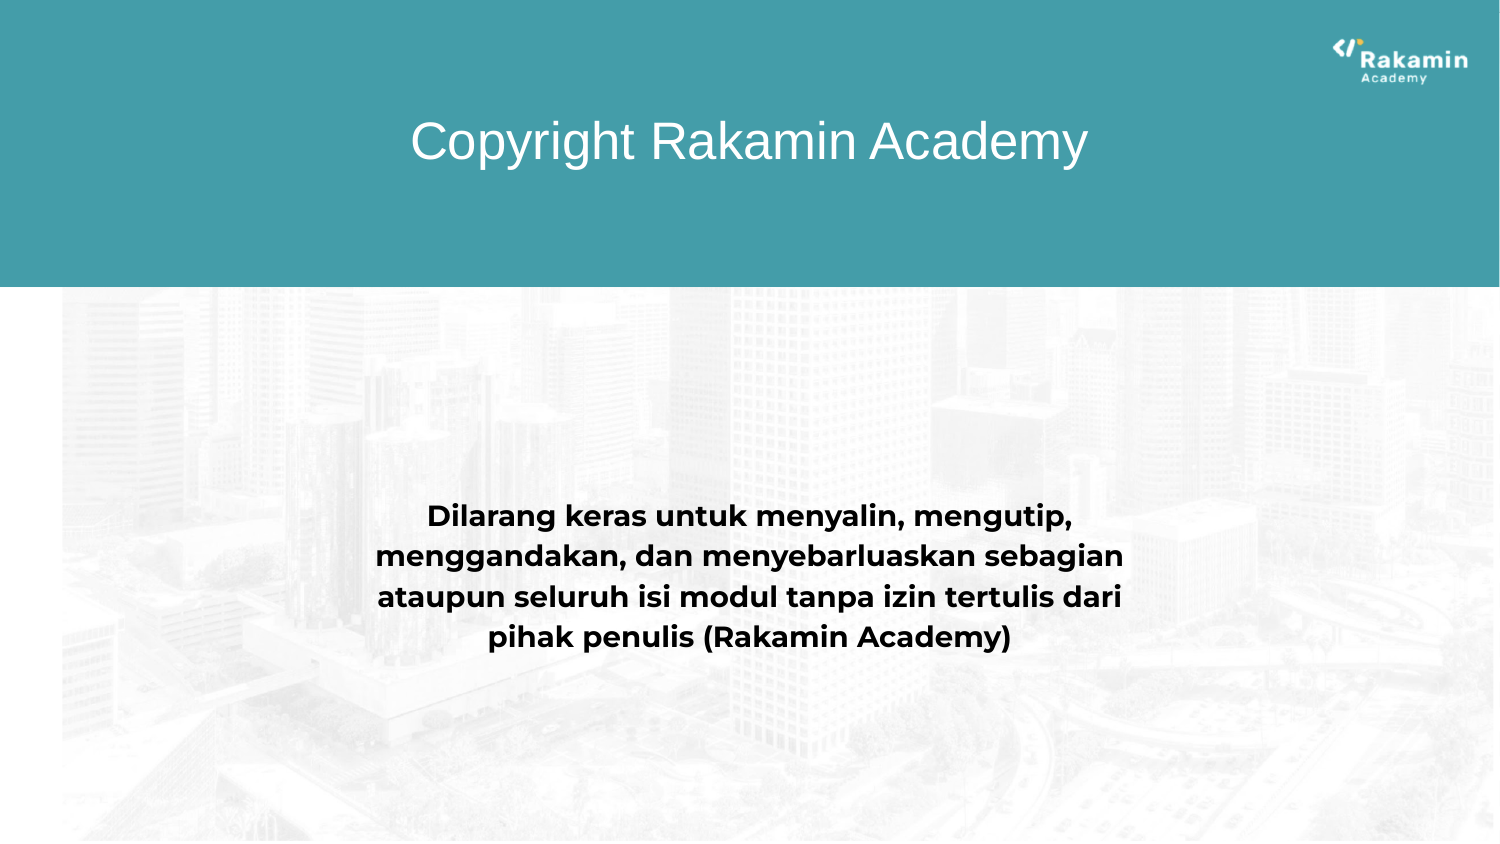

# Copyright Rakamin Academy
Dilarang keras untuk menyalin, mengutip, menggandakan, dan menyebarluaskan sebagian ataupun seluruh isi modul tanpa izin tertulis dari pihak penulis (Rakamin Academy)